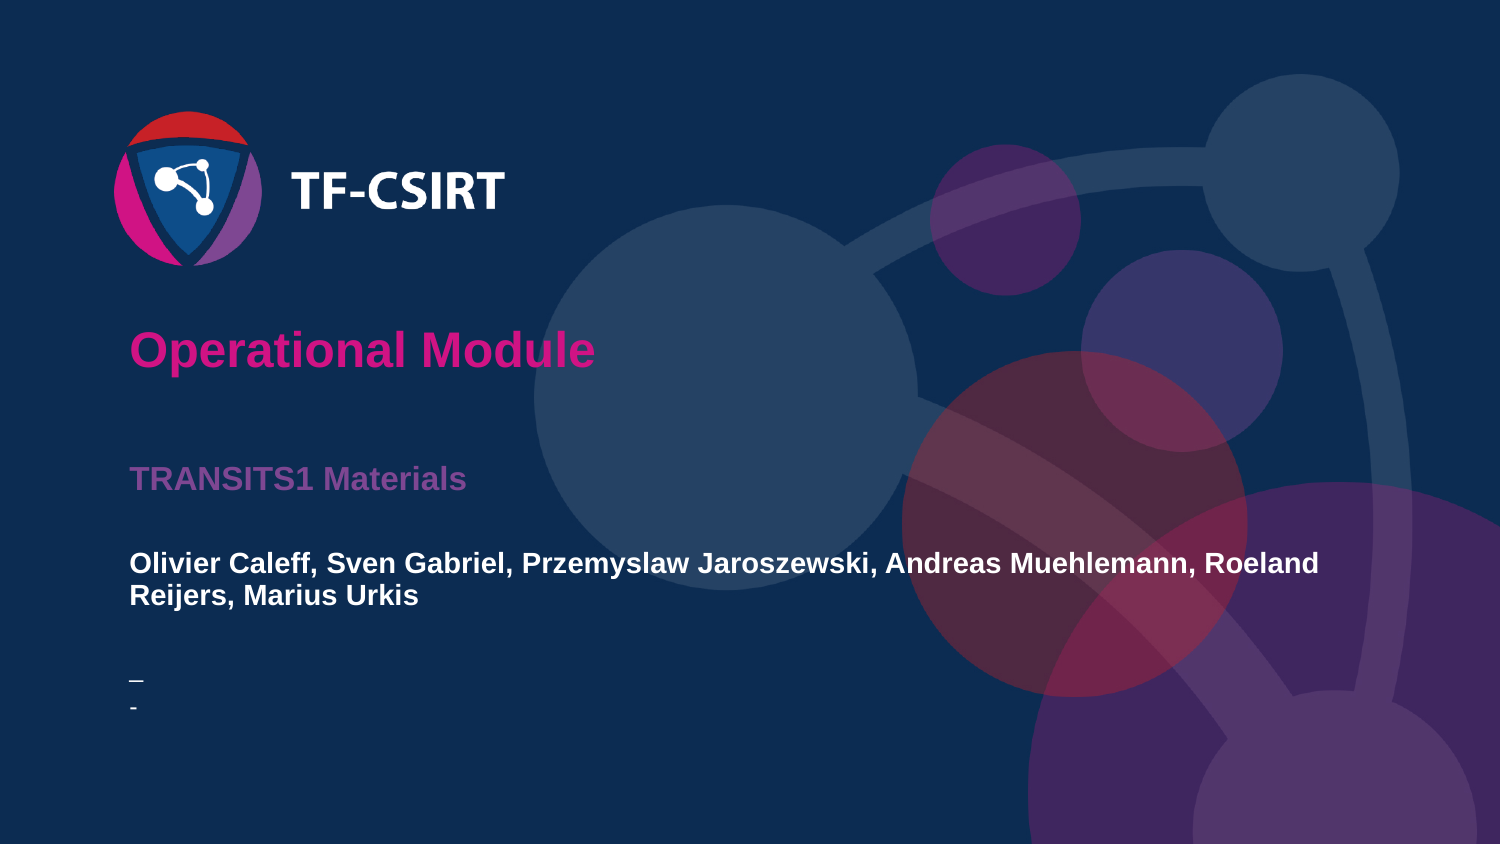

Operational Module

TRANSITS1 Materials
Olivier Caleff, Sven Gabriel, Przemyslaw Jaroszewski, Andreas Muehlemann, Roeland Reijers, Marius Urkis
_
-